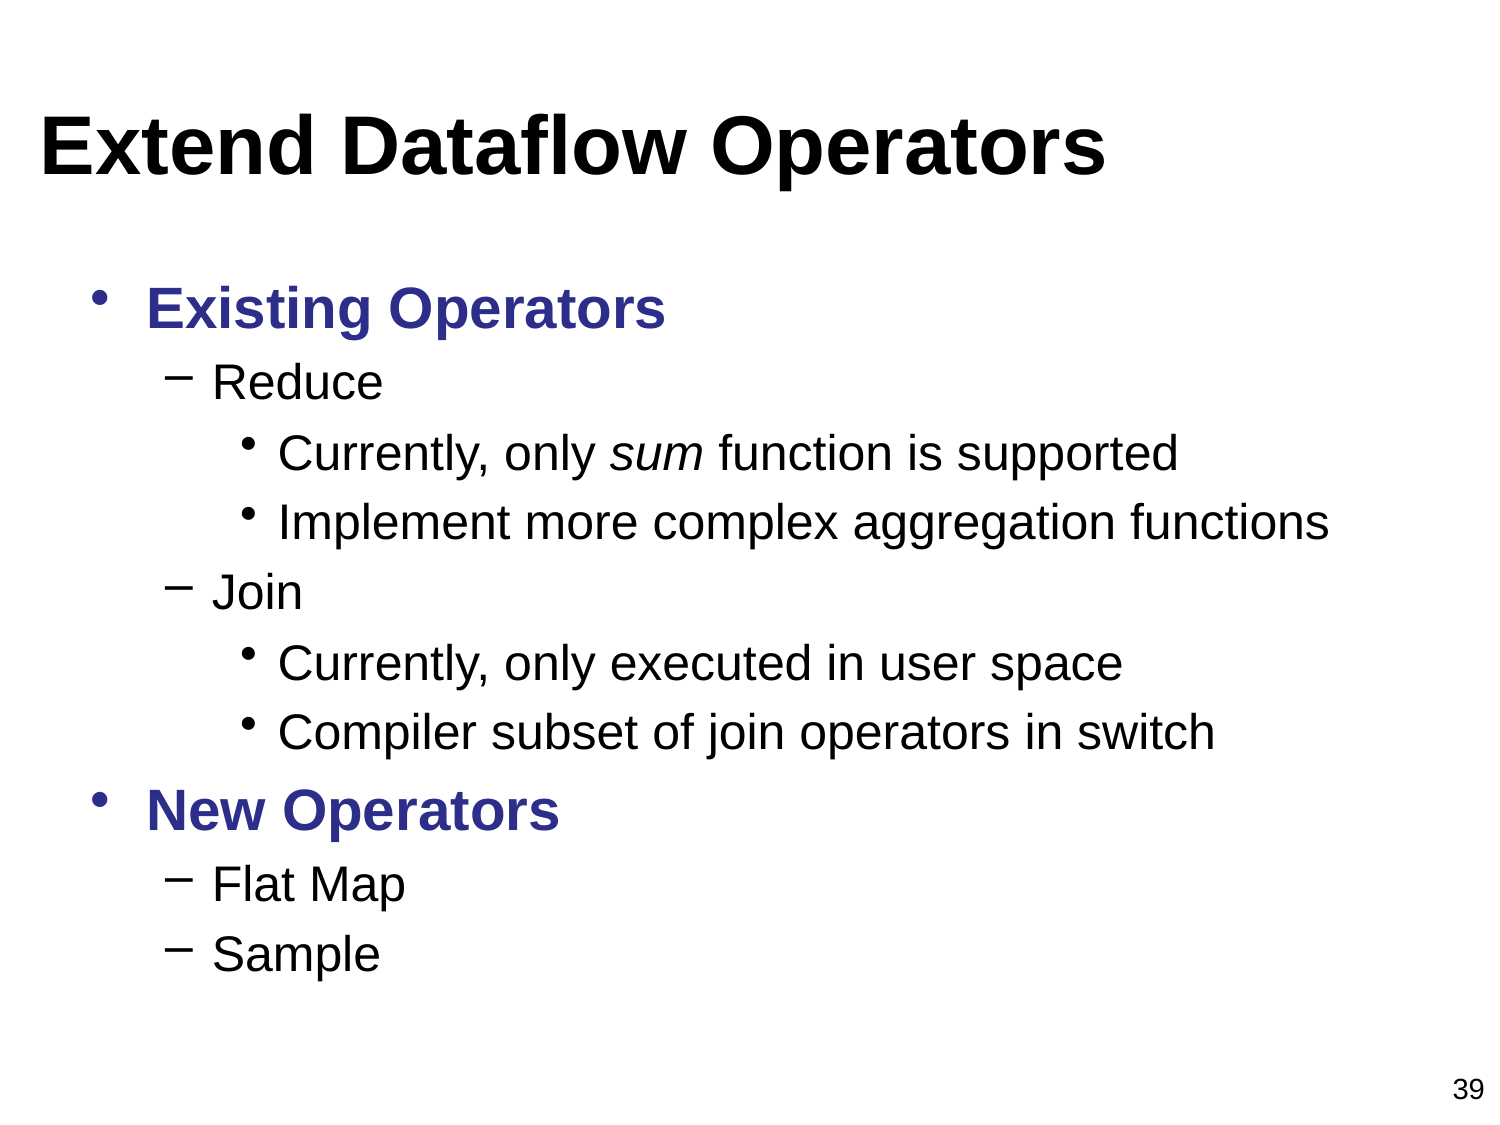

# Extend Dataflow Operators
Existing Operators
Reduce
Currently, only sum function is supported
Implement more complex aggregation functions
Join
Currently, only executed in user space
Compiler subset of join operators in switch
New Operators
Flat Map
Sample

39